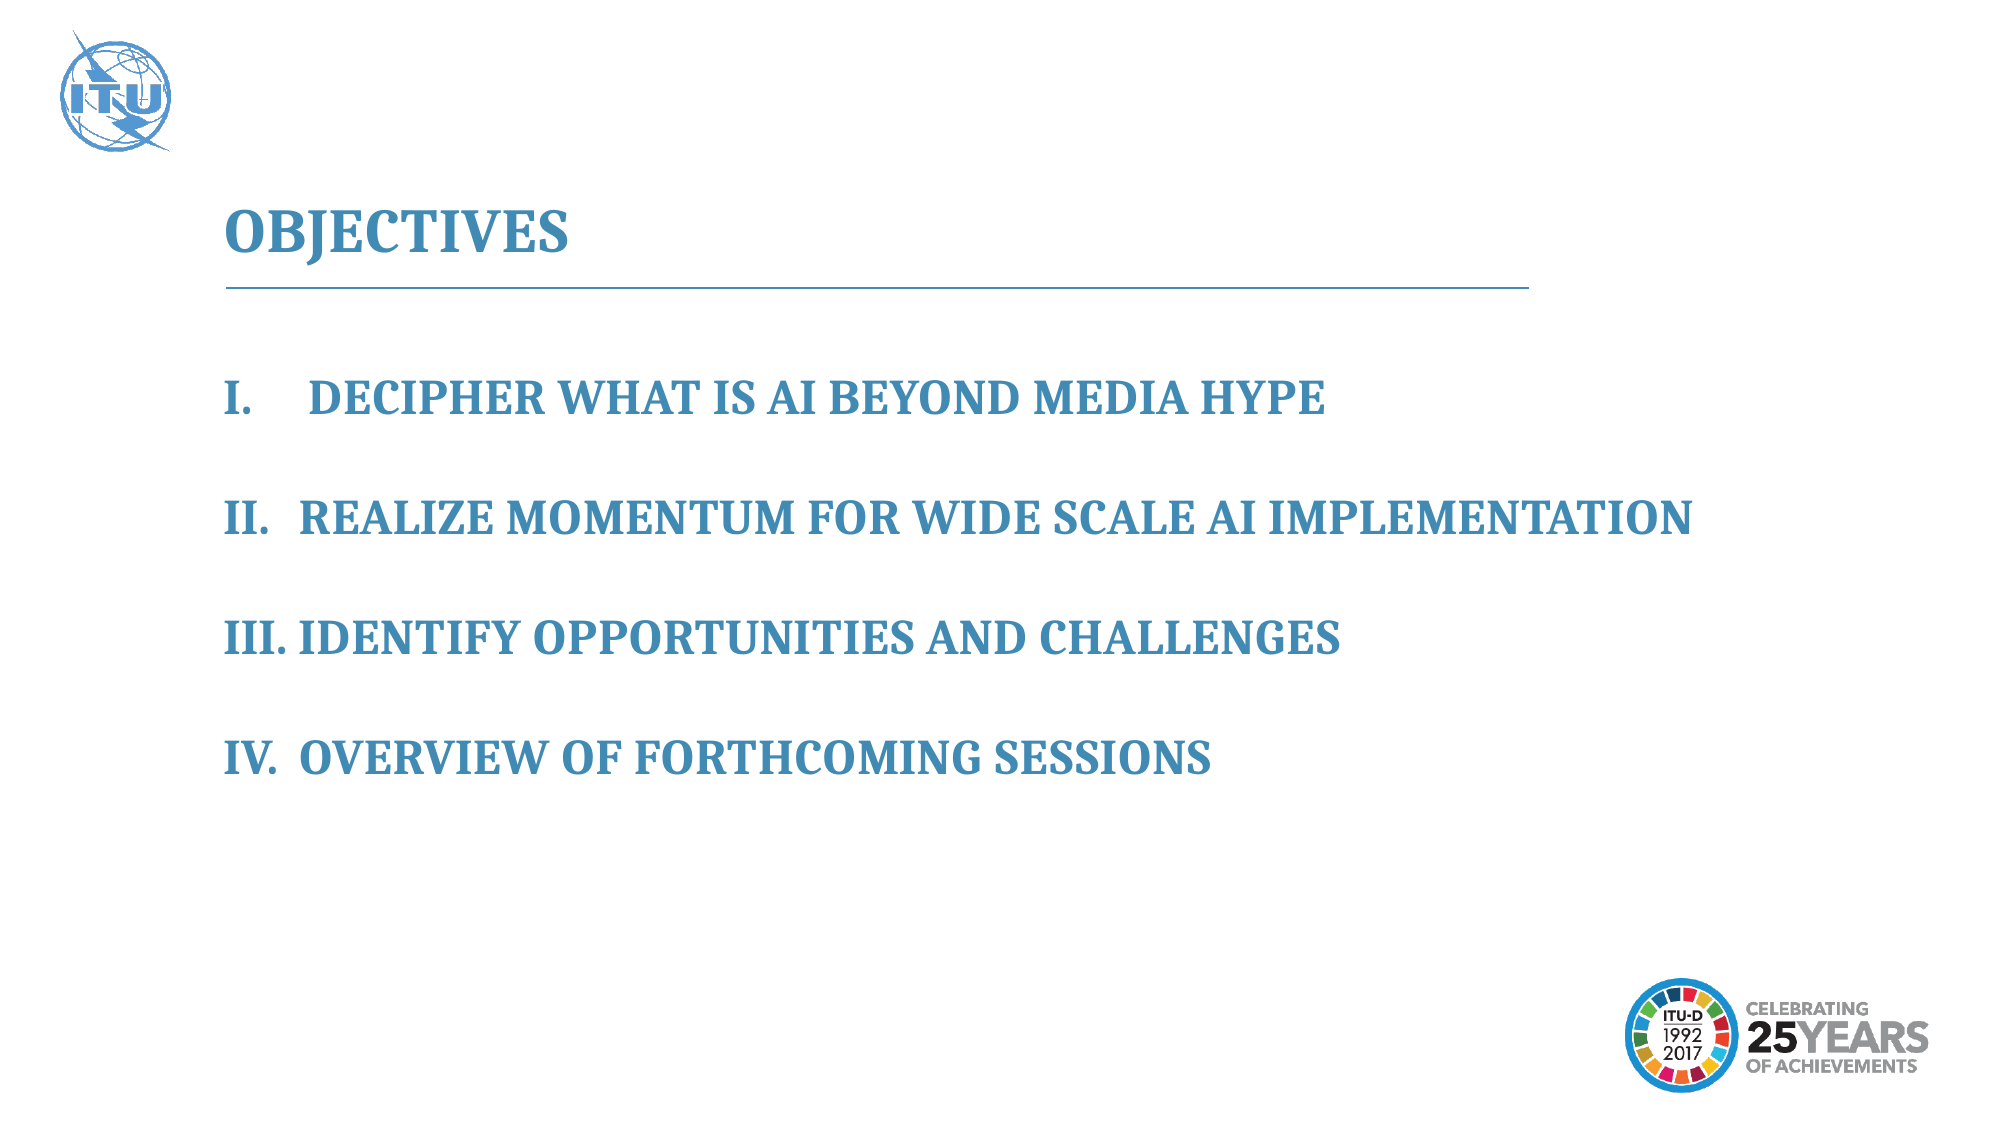

OBJECTIVES
DECIPHER WHAT IS AI BEYOND MEDIA HYPE
REALIZE MOMENTUM FOR WIDE SCALE AI IMPLEMENTATION
IDENTIFY OPPORTUNITIES AND CHALLENGES
OVERVIEW OF FORTHCOMING SESSIONS